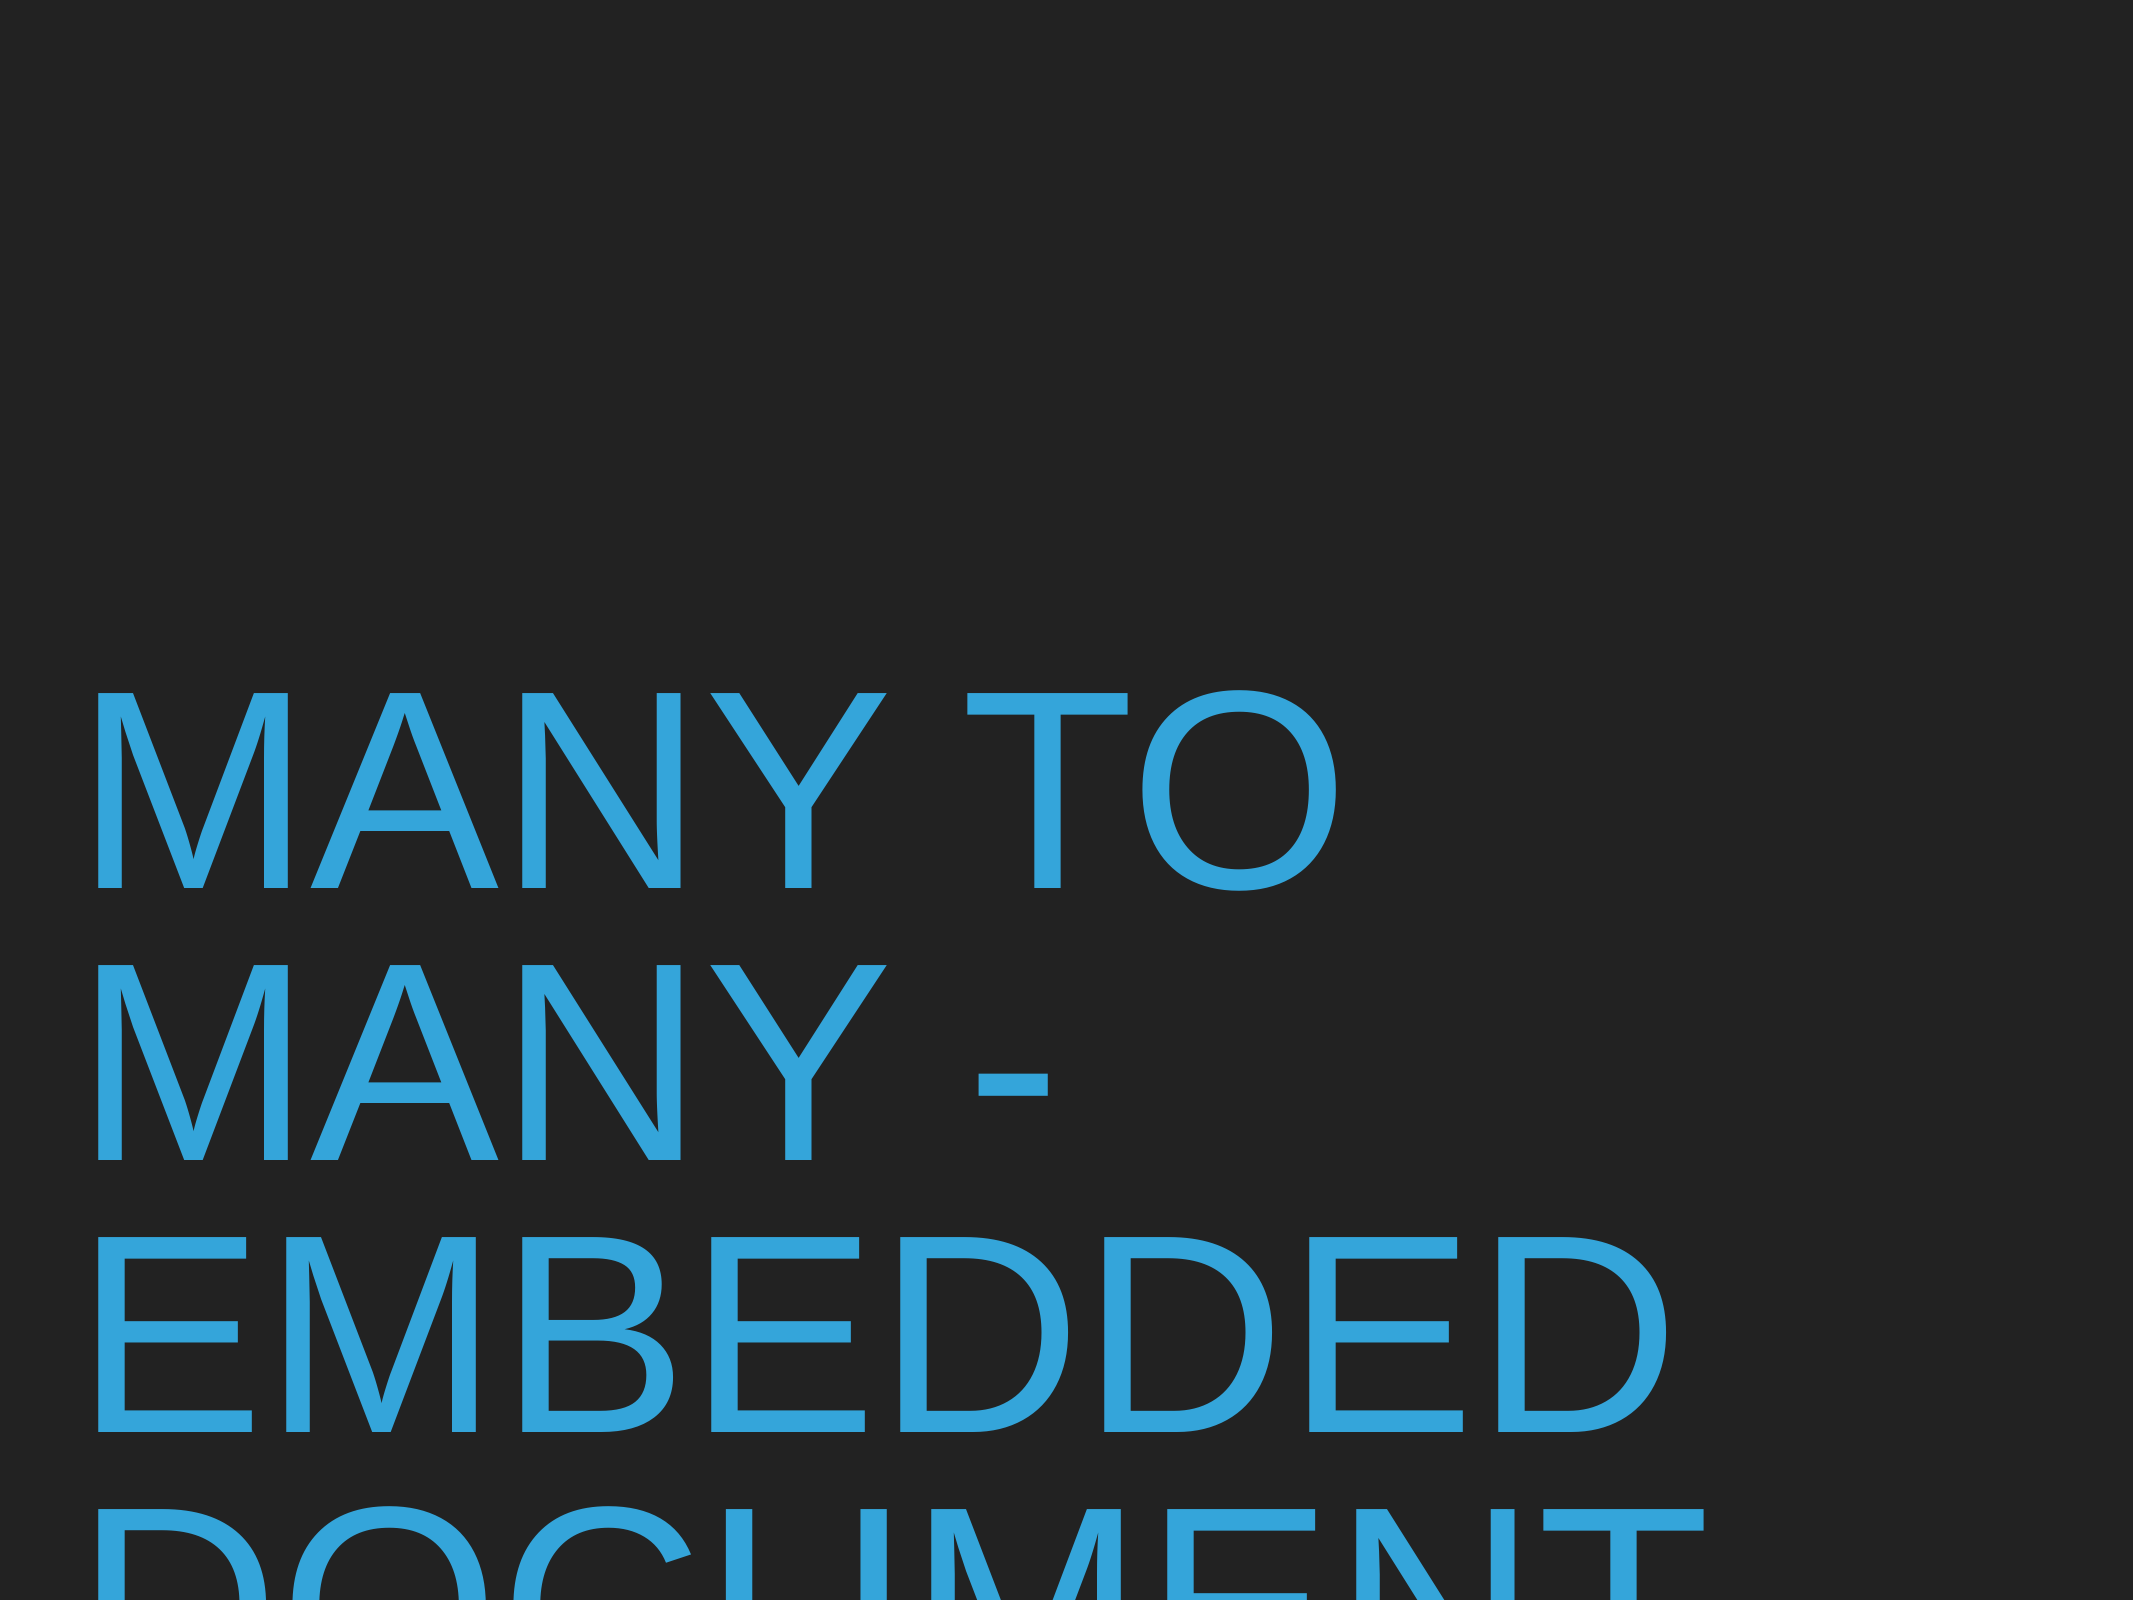

# Many to many - embedded document